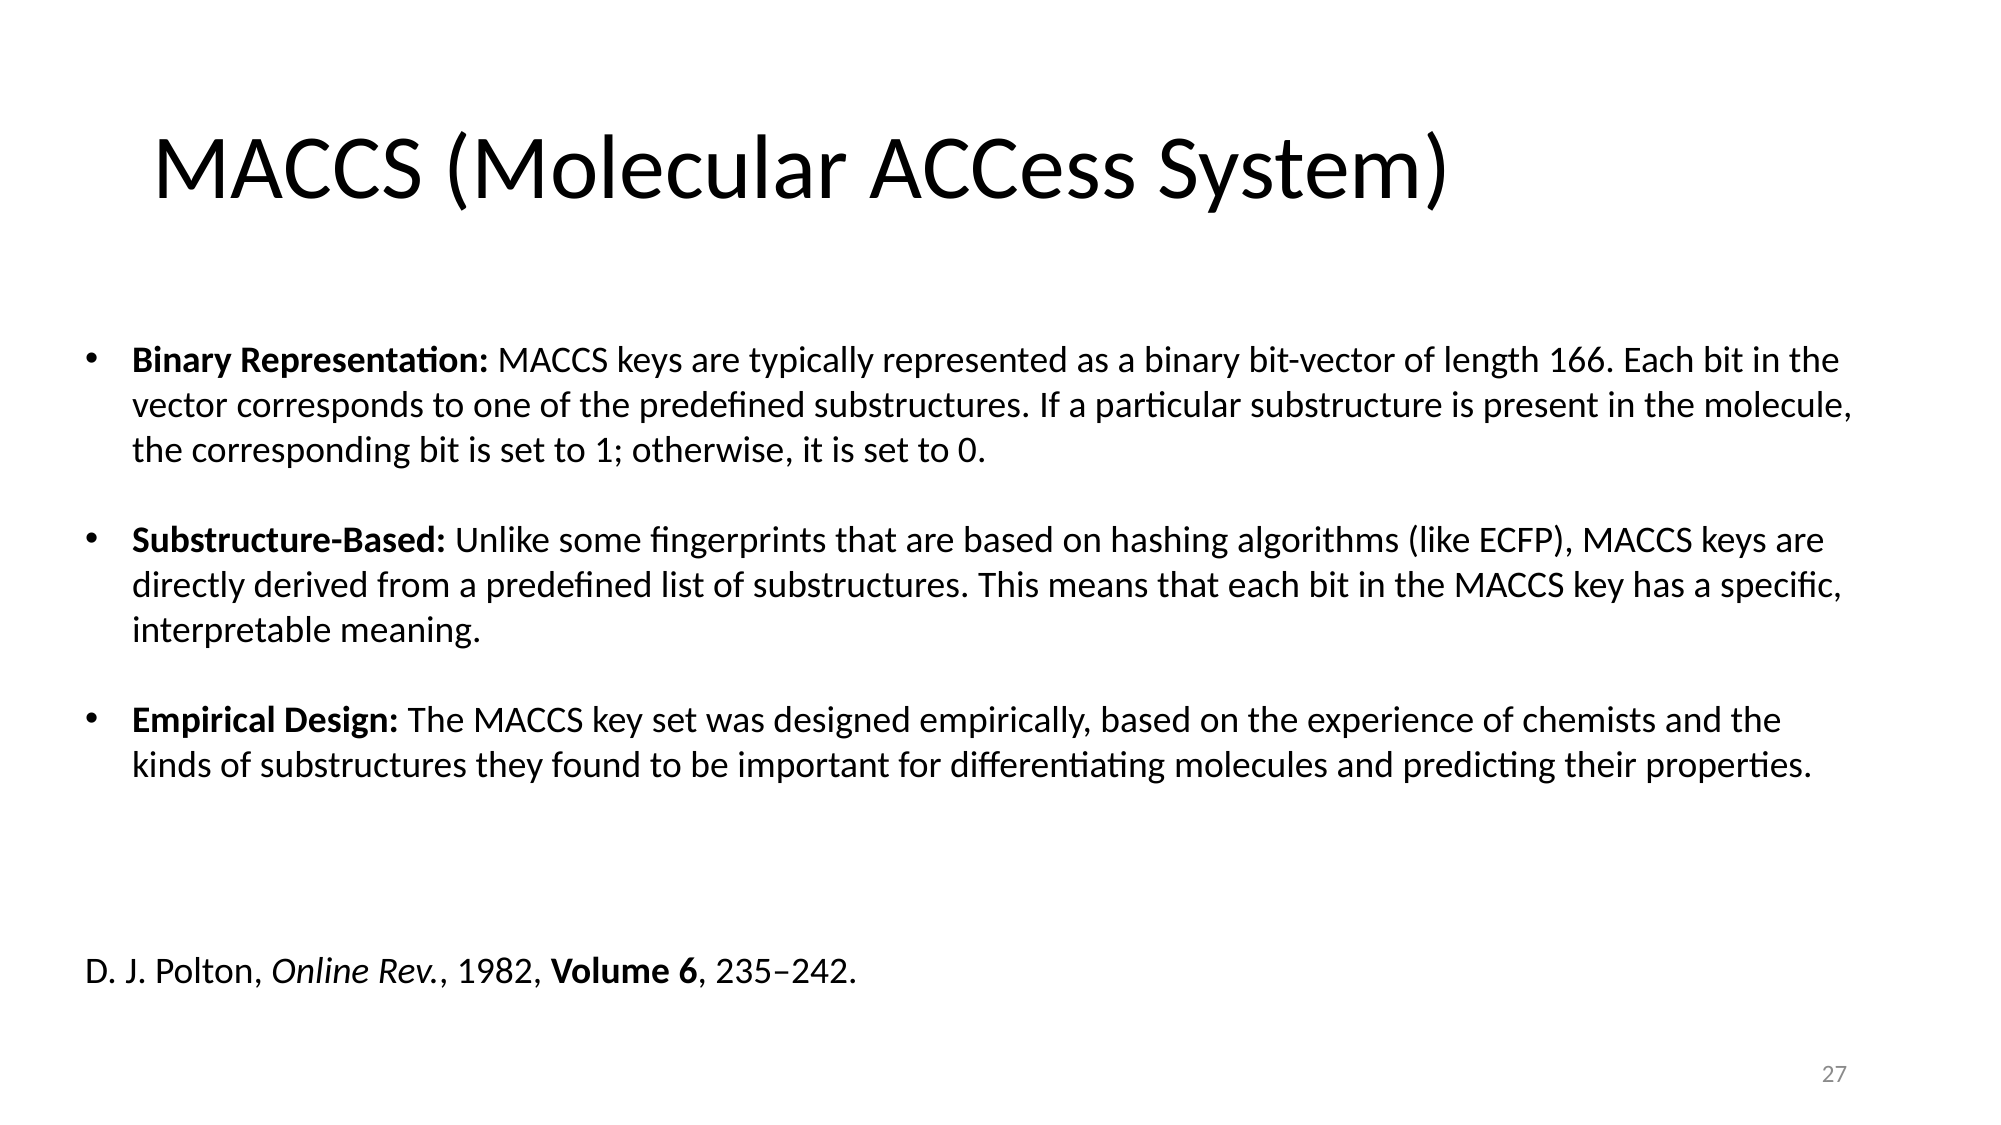

# MACCS (Molecular ACCess System)
Binary Representation: MACCS keys are typically represented as a binary bit-vector of length 166. Each bit in the vector corresponds to one of the predefined substructures. If a particular substructure is present in the molecule, the corresponding bit is set to 1; otherwise, it is set to 0.

Substructure-Based: Unlike some fingerprints that are based on hashing algorithms (like ECFP), MACCS keys are directly derived from a predefined list of substructures. This means that each bit in the MACCS key has a specific, interpretable meaning.

Empirical Design: The MACCS key set was designed empirically, based on the experience of chemists and the kinds of substructures they found to be important for differentiating molecules and predicting their properties.
D. J. Polton, Online Rev., 1982, Volume 6, 235–242.
27